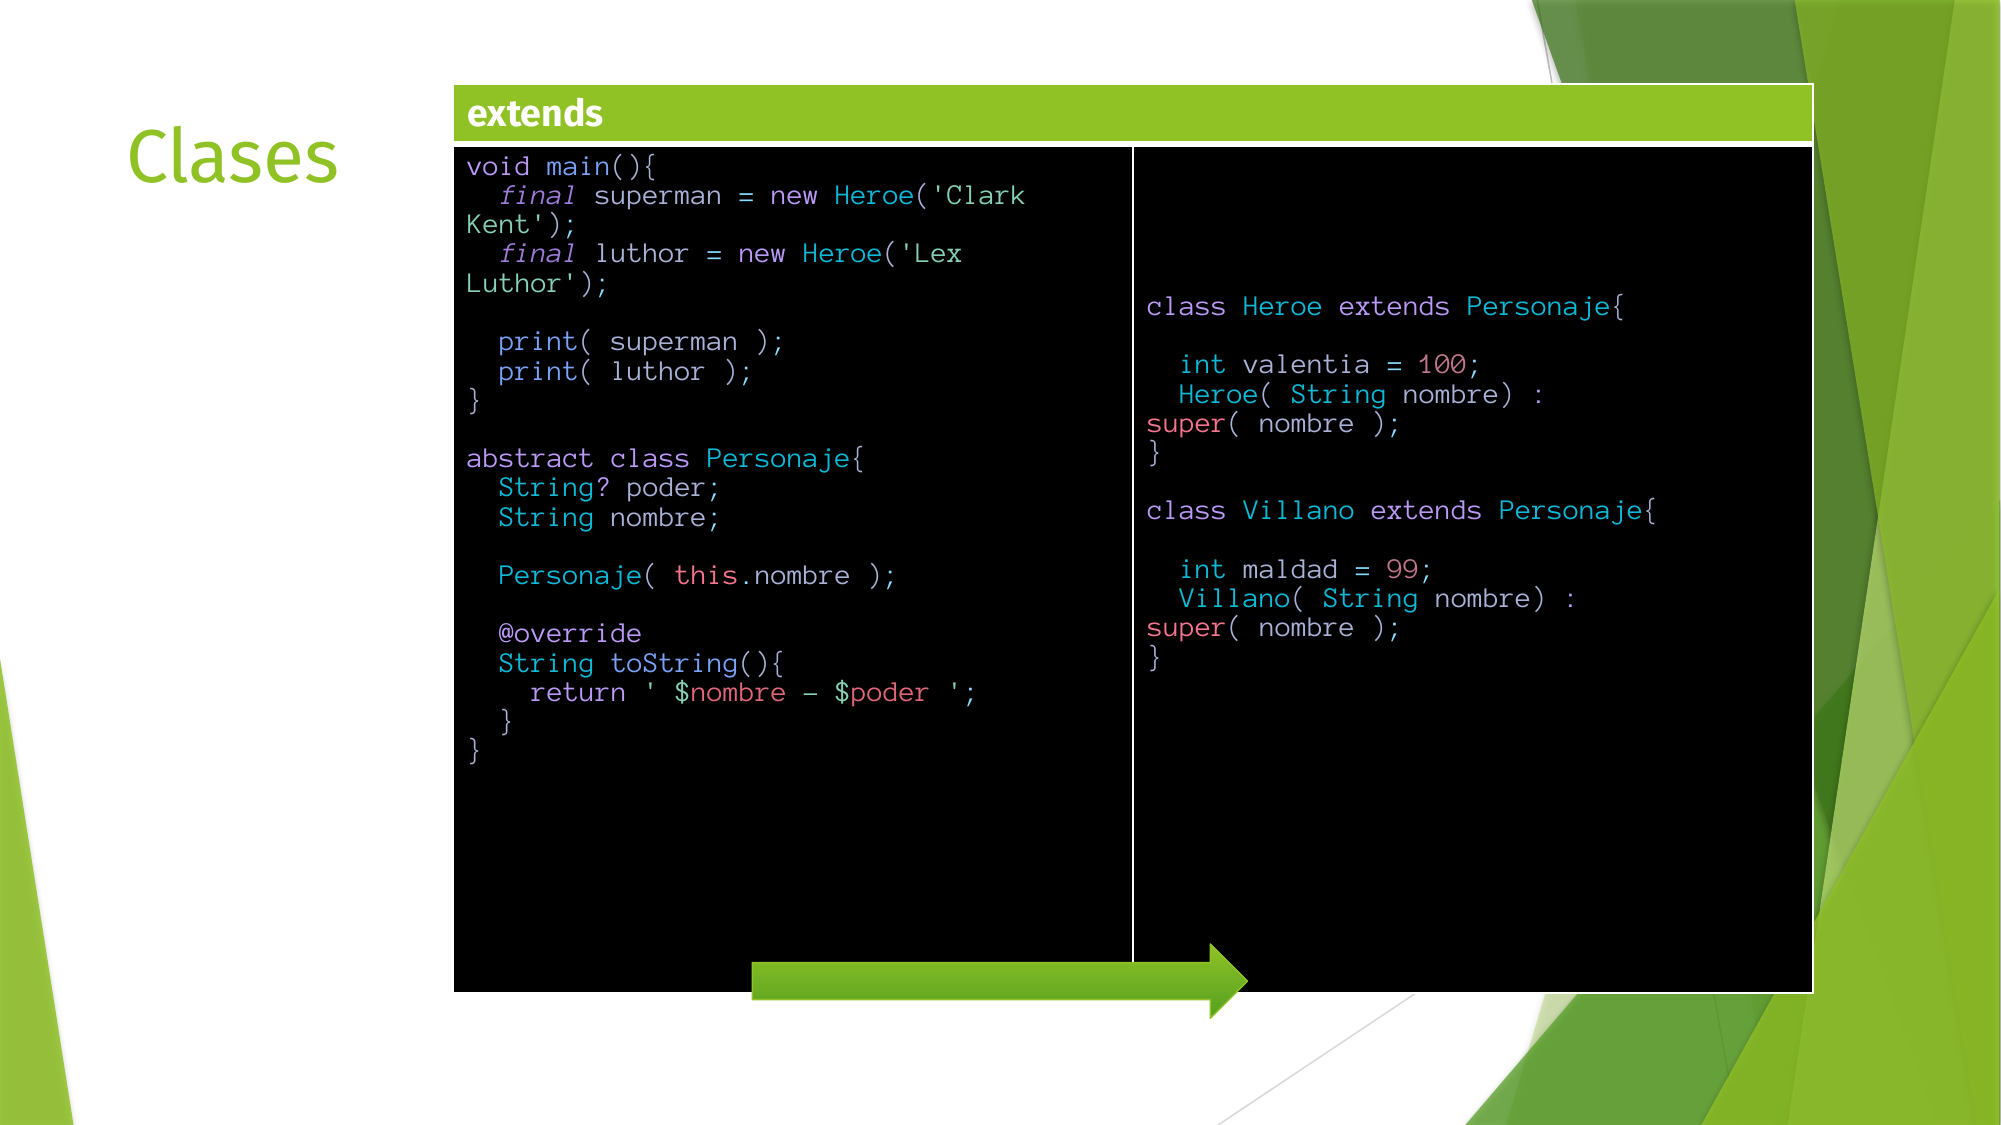

| extends |  |
| --- | --- |
| void main(){   final superman = new Heroe('Clark Kent');   final luthor = new Heroe('Lex Luthor');     print( superman );   print( luthor ); } abstract class Personaje{   String? poder;   String nombre;     Personaje( this.nombre );     @override   String toString(){     return ' $nombre - $poder ';   } } | class Heroe extends Personaje{     int valentia = 100;   Heroe( String nombre) : super( nombre ); } class Villano extends Personaje{     int maldad = 99;   Villano( String nombre) : super( nombre ); } |
# Clases